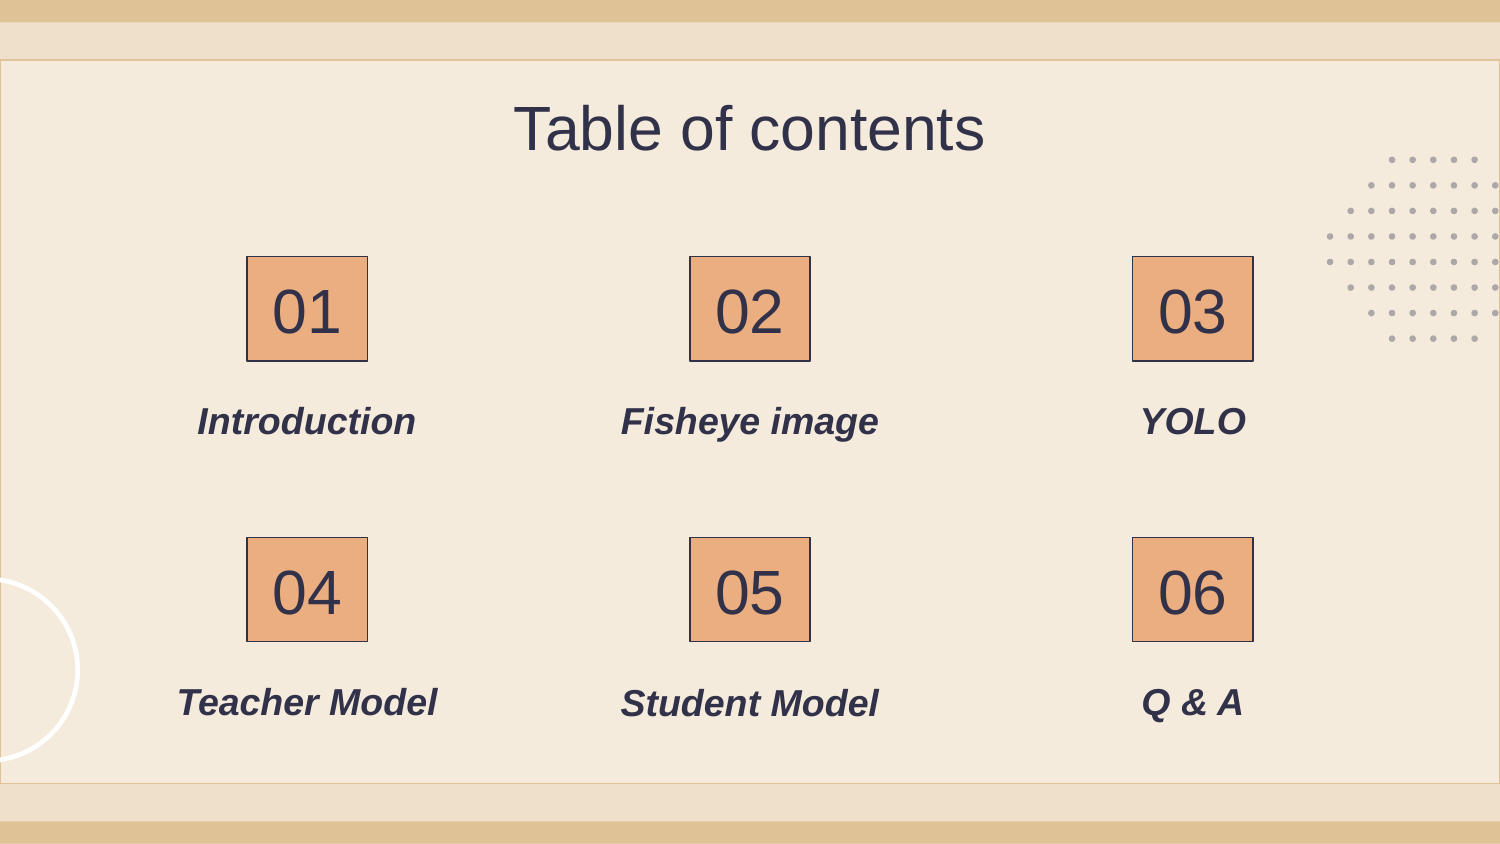

# Table of contents

01
02
03
Introduction
Fisheye image
YOLO
04
05
06
Student Model
Teacher Model
Q & A